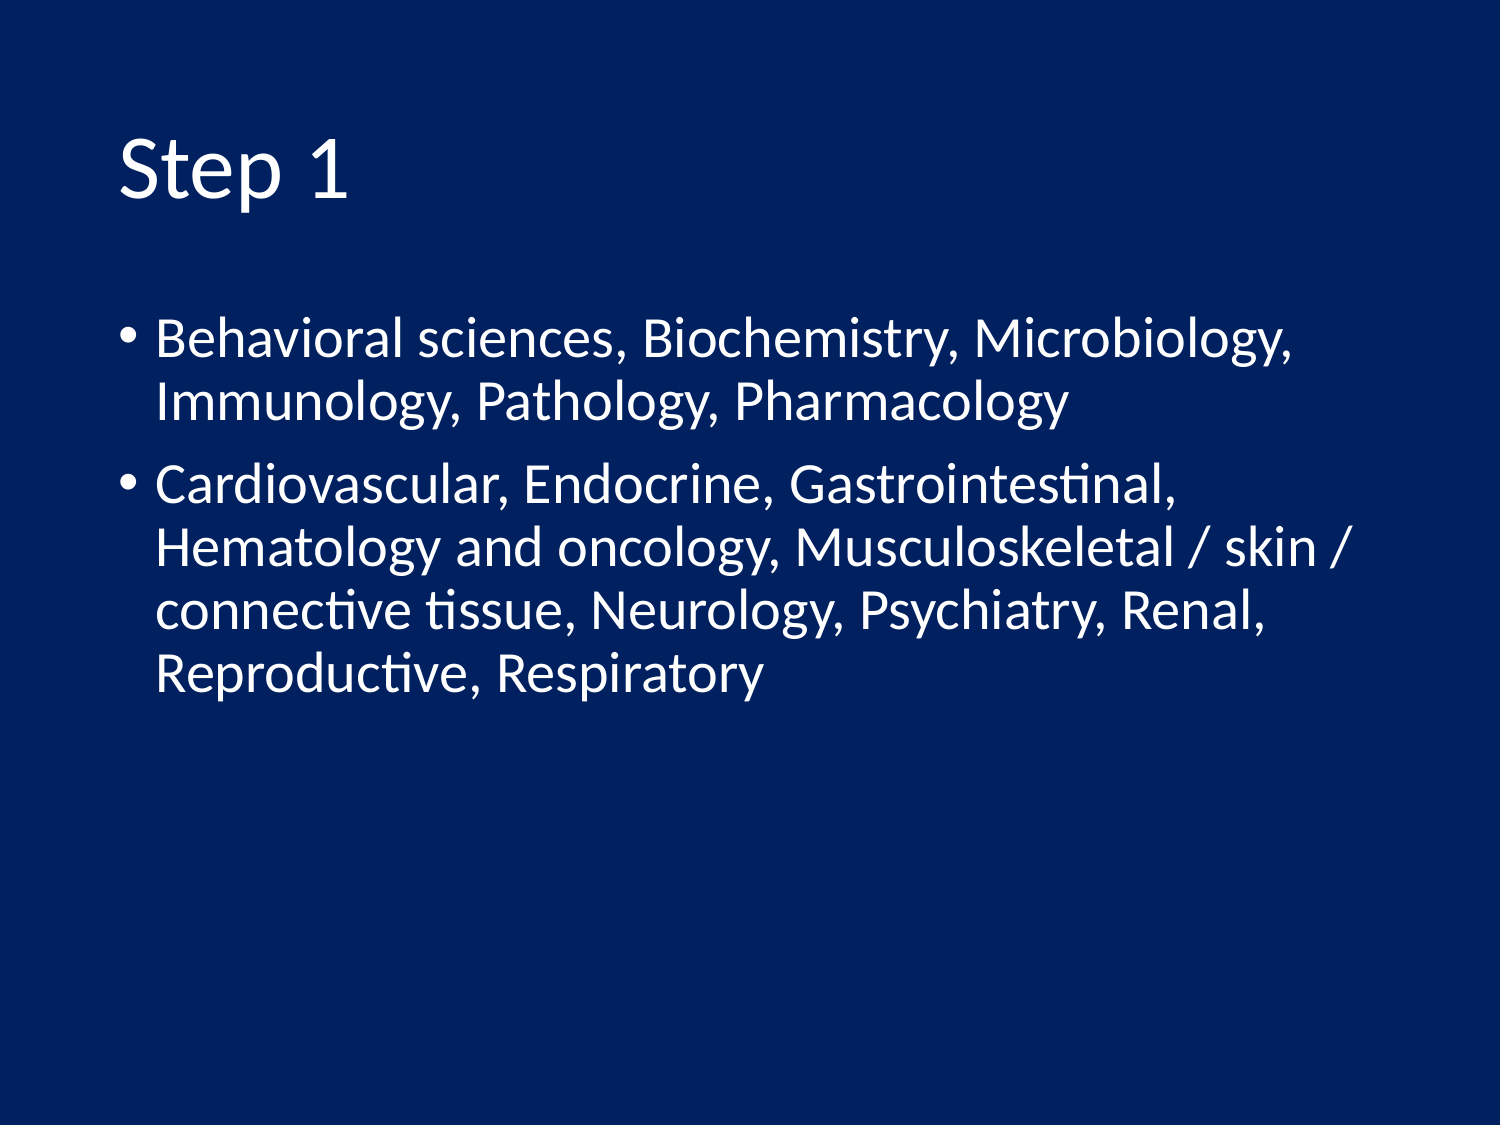

# Step 1
Behavioral sciences, Biochemistry, Microbiology, Immunology, Pathology, Pharmacology
Cardiovascular, Endocrine, Gastrointestinal, Hematology and oncology, Musculoskeletal / skin / connective tissue, Neurology, Psychiatry, Renal, Reproductive, Respiratory